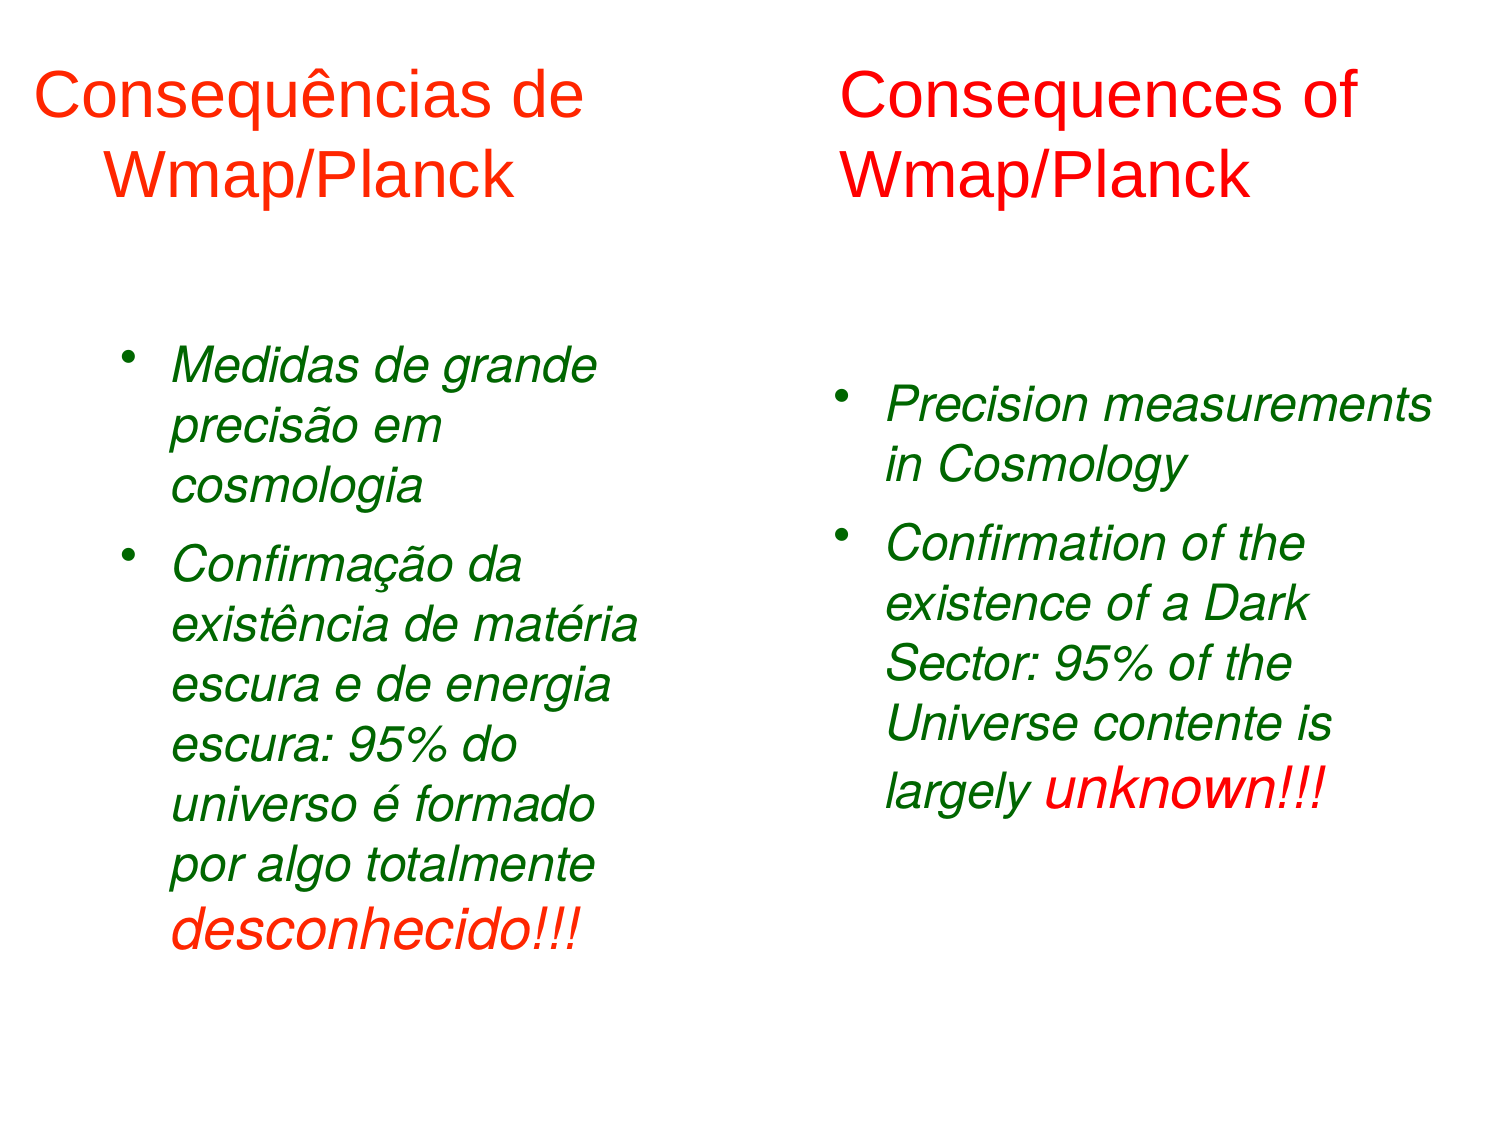

Consequências de Wmap/Planck
Consequences of
Wmap/Planck
Medidas de grande precisão em cosmologia
Confirmação da existência de matéria escura e de energia escura: 95% do universo é formado por algo totalmente desconhecido!!!
Precision measurements in Cosmology
Confirmation of the existence of a Dark Sector: 95% of the Universe contente is largely unknown!!!